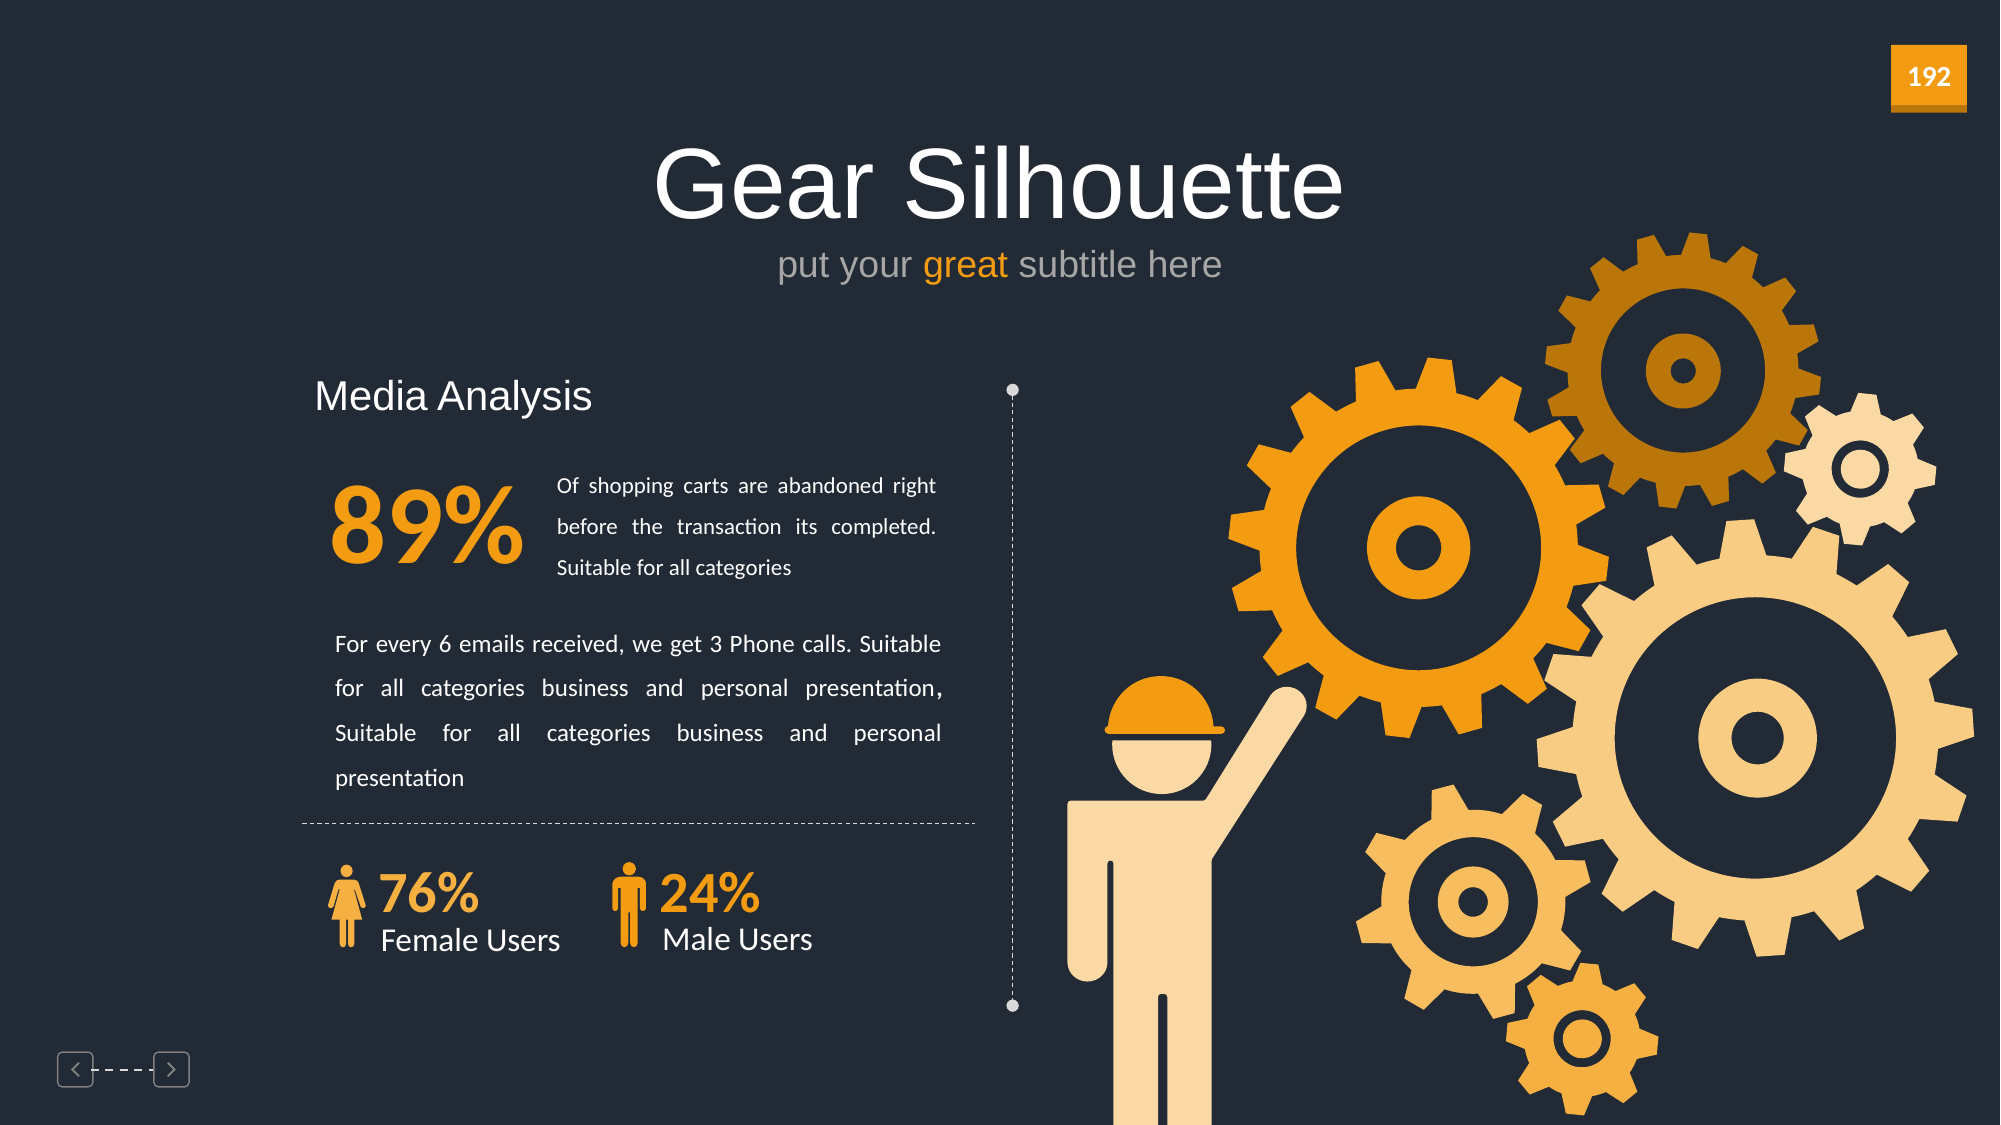

Gear Silhouette
put your great subtitle here

Media Analysis

89%
Of shopping carts are abandoned right before the transaction its completed. Suitable for all categories

For every 6 emails received, we get 3 Phone calls. Suitable for all categories business and personal presentation, Suitable for all categories business and personal presentation

24%

Male Users
76%

Female Users